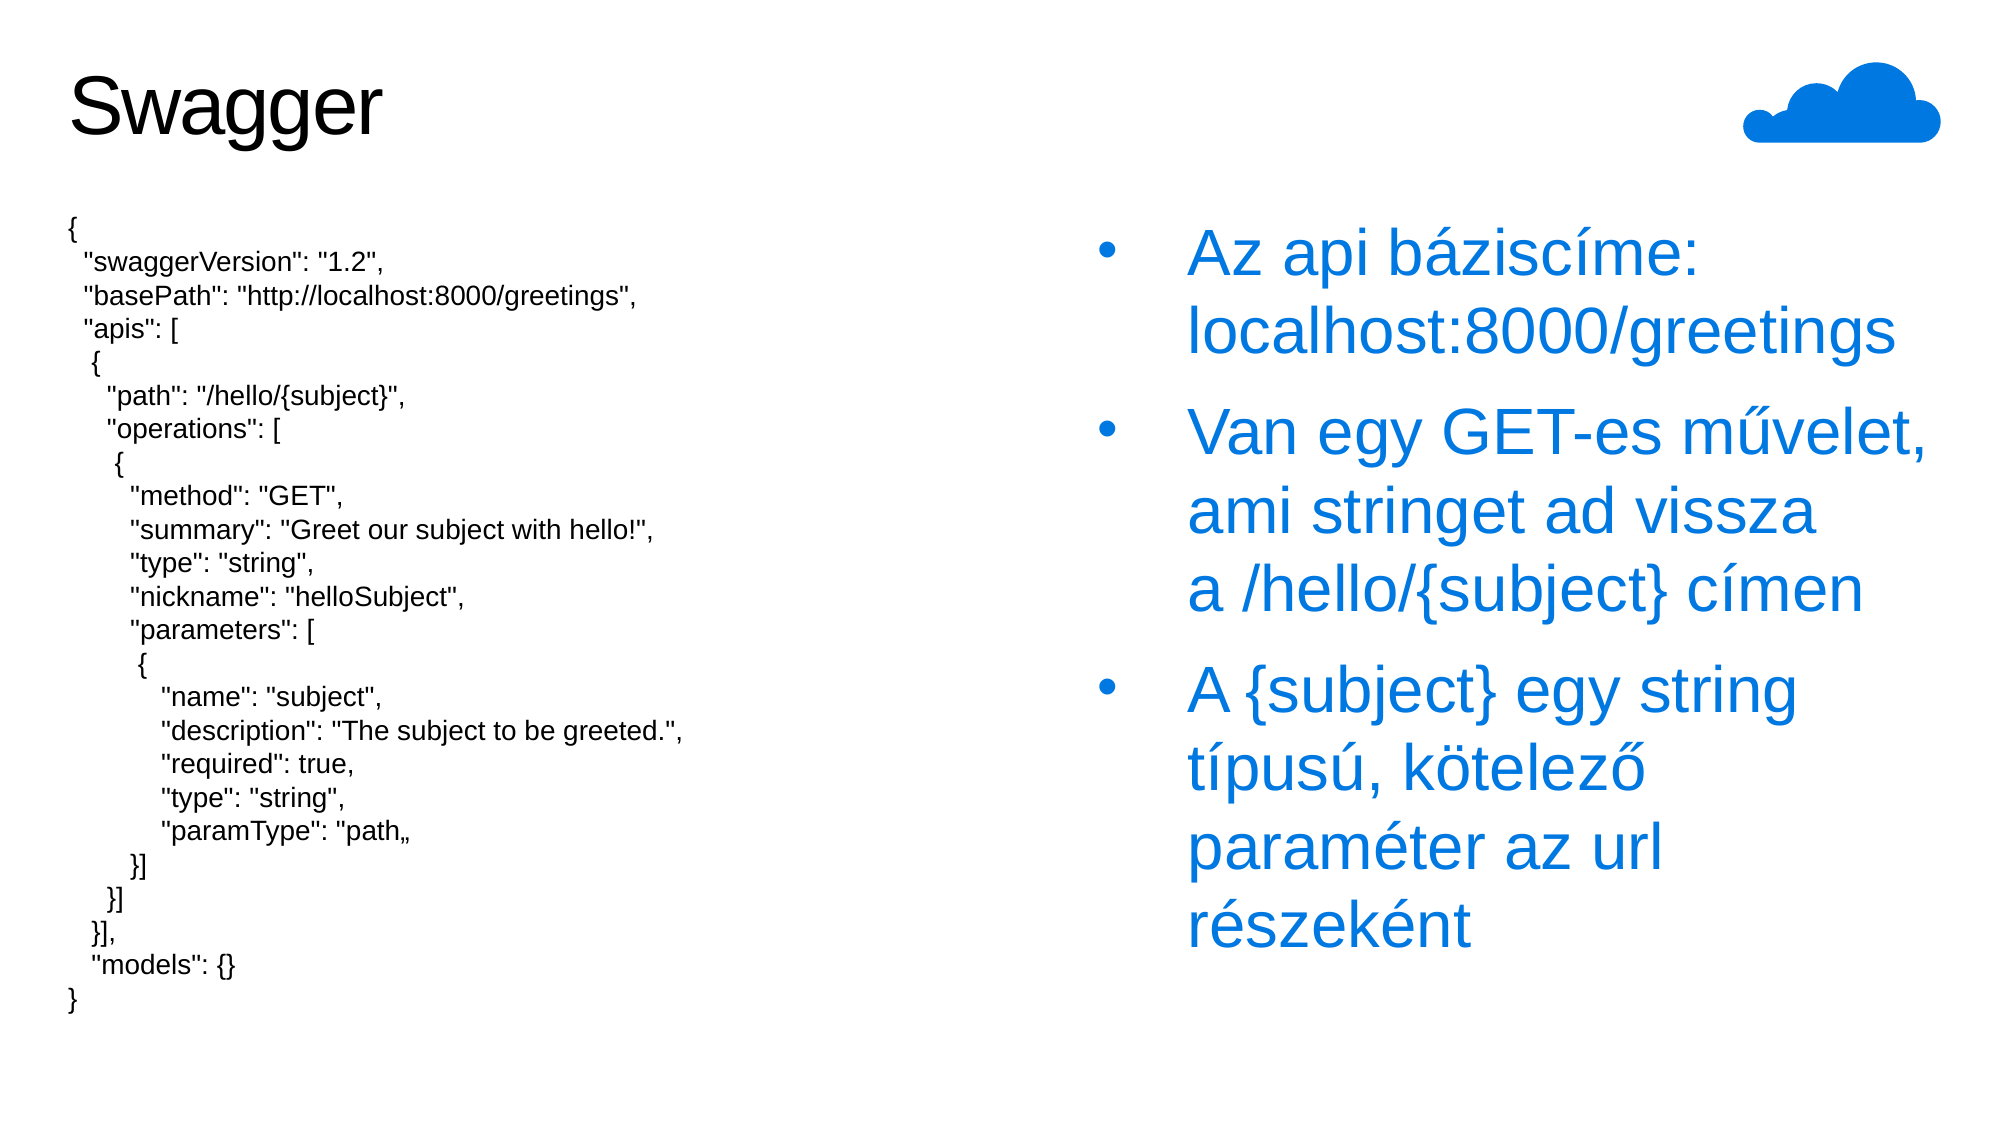

# Swagger
{
  "swaggerVersion": "1.2",
  "basePath": "http://localhost:8000/greetings",
  "apis": [
   {
     "path": "/hello/{subject}",
     "operations": [
      {
        "method": "GET",
        "summary": "Greet our subject with hello!",
        "type": "string",
        "nickname": "helloSubject",
        "parameters": [
         {
            "name": "subject",
            "description": "The subject to be greeted.",
            "required": true,
            "type": "string",
            "paramType": "path„
        }]
     }]
   }],
   "models": {}
}
Az api báziscíme: localhost:8000/greetings
Van egy GET-es művelet, ami stringet ad vissza a /hello/{subject} címen
A {subject} egy string típusú, kötelező paraméter az url részeként